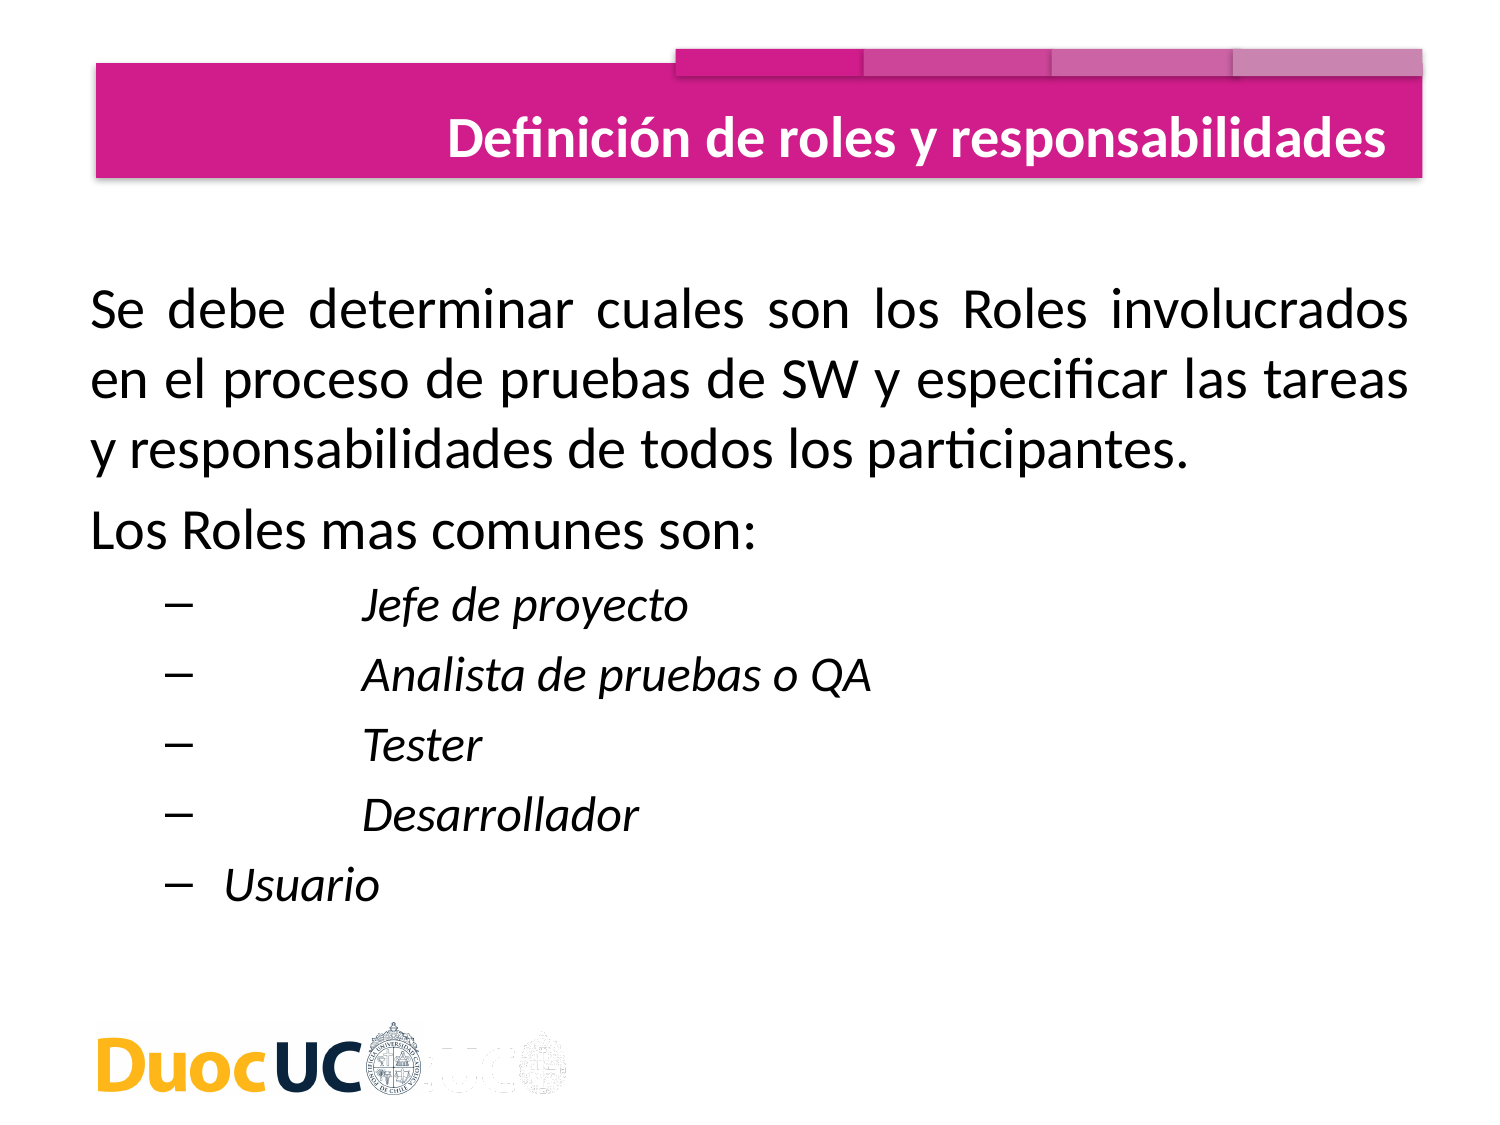

Definición de roles y responsabilidades
Se debe determinar cuales son los Roles involucrados en el proceso de pruebas de SW y especificar las tareas y responsabilidades de todos los participantes.
Los Roles mas comunes son:
	Jefe de proyecto
	Analista de pruebas o QA
	Tester
	Desarrollador
 Usuario